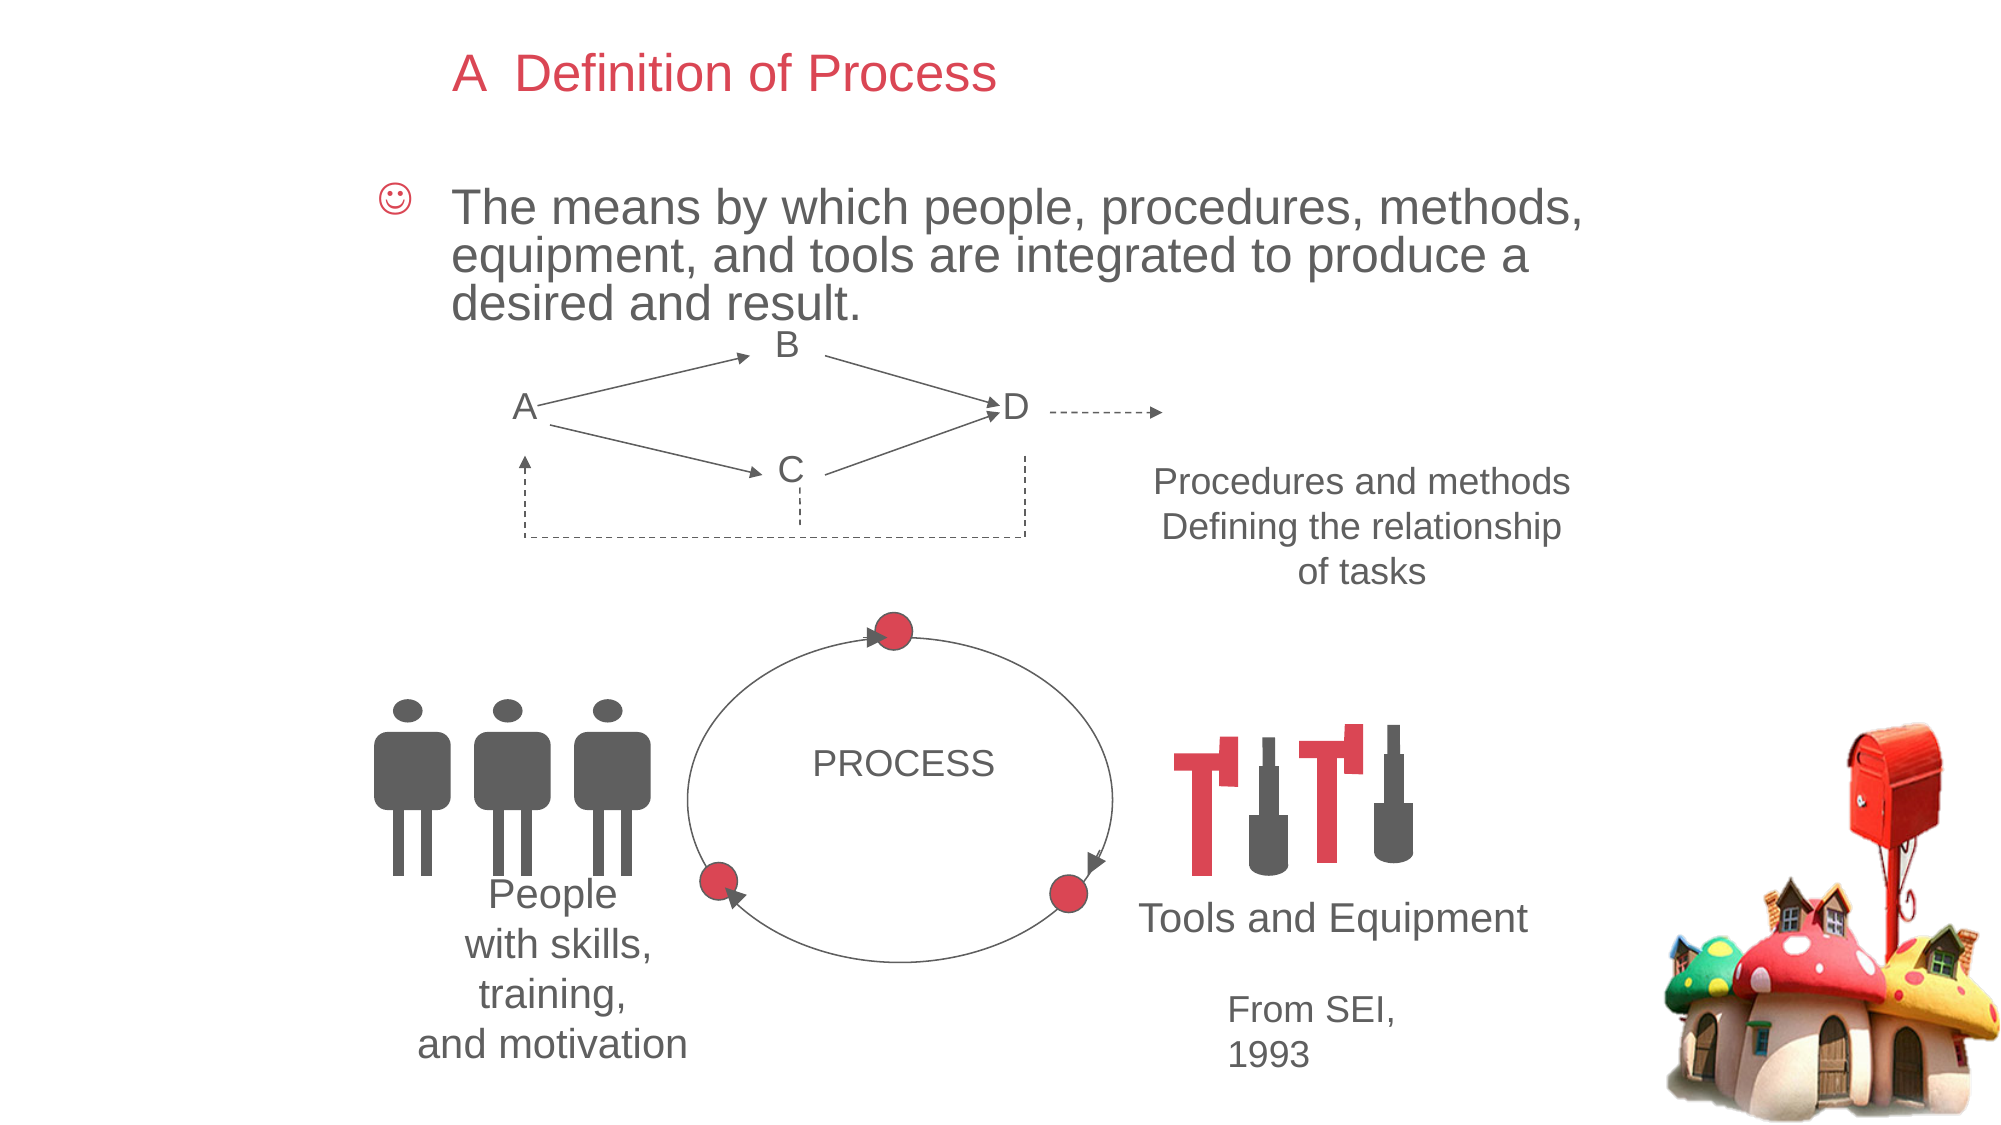

A  Definition of Process
The means by which people, procedures, methods, equipment, and tools are integrated to produce a desired and result.
B

A
D

C
Procedures and methods
Defining the relationship
of tasks

PROCESS

People
 with skills,
training,
and motivation

Tools and Equipment

From SEI, 1993

56